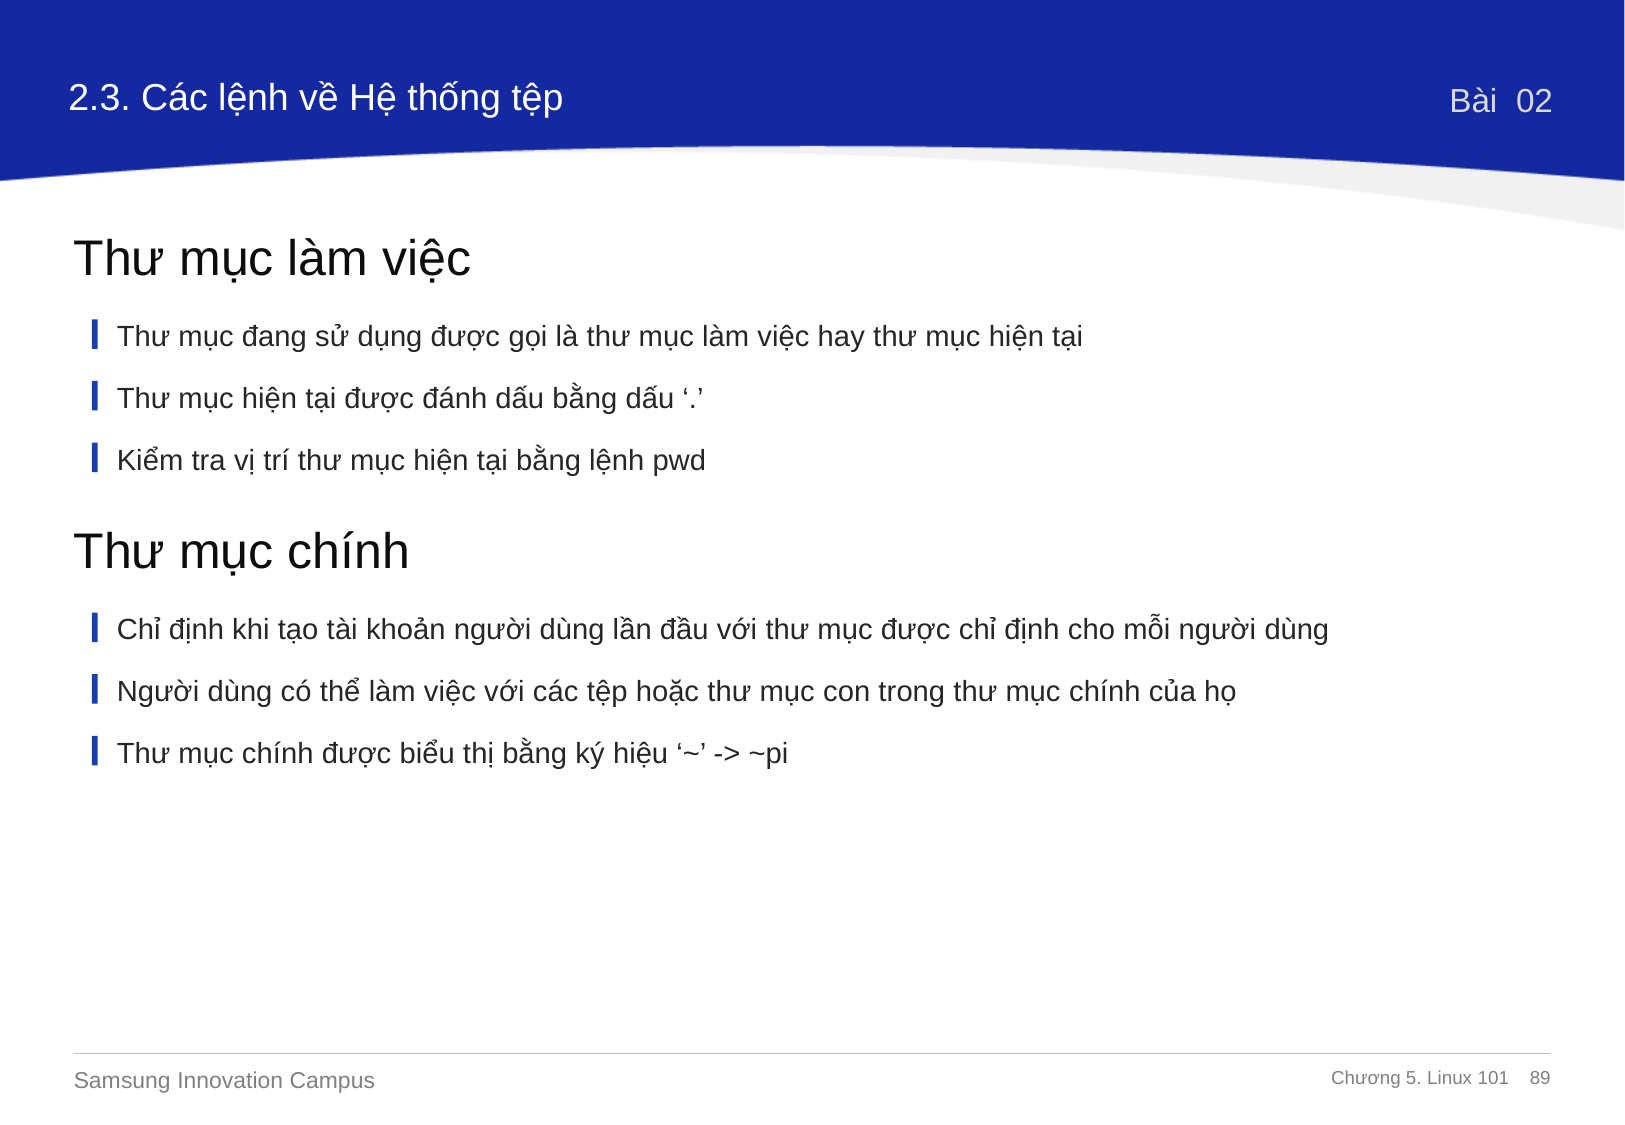

2.3. Các lệnh về Hệ thống tệp
Bài  02
Thư mục làm việc
Thư mục đang sử dụng được gọi là thư mục làm việc hay thư mục hiện tại

Thư mục hiện tại được đánh dấu bằng dấu ‘.’

Kiểm tra vị trí thư mục hiện tại bằng lệnh pwd

Thư mục chính
Chỉ định khi tạo tài khoản người dùng lần đầu với thư mục được chỉ định cho mỗi người dùng

Người dùng có thể làm việc với các tệp hoặc thư mục con trong thư mục chính của họ

Thư mục chính được biểu thị bằng ký hiệu ‘~’ -> ~pi